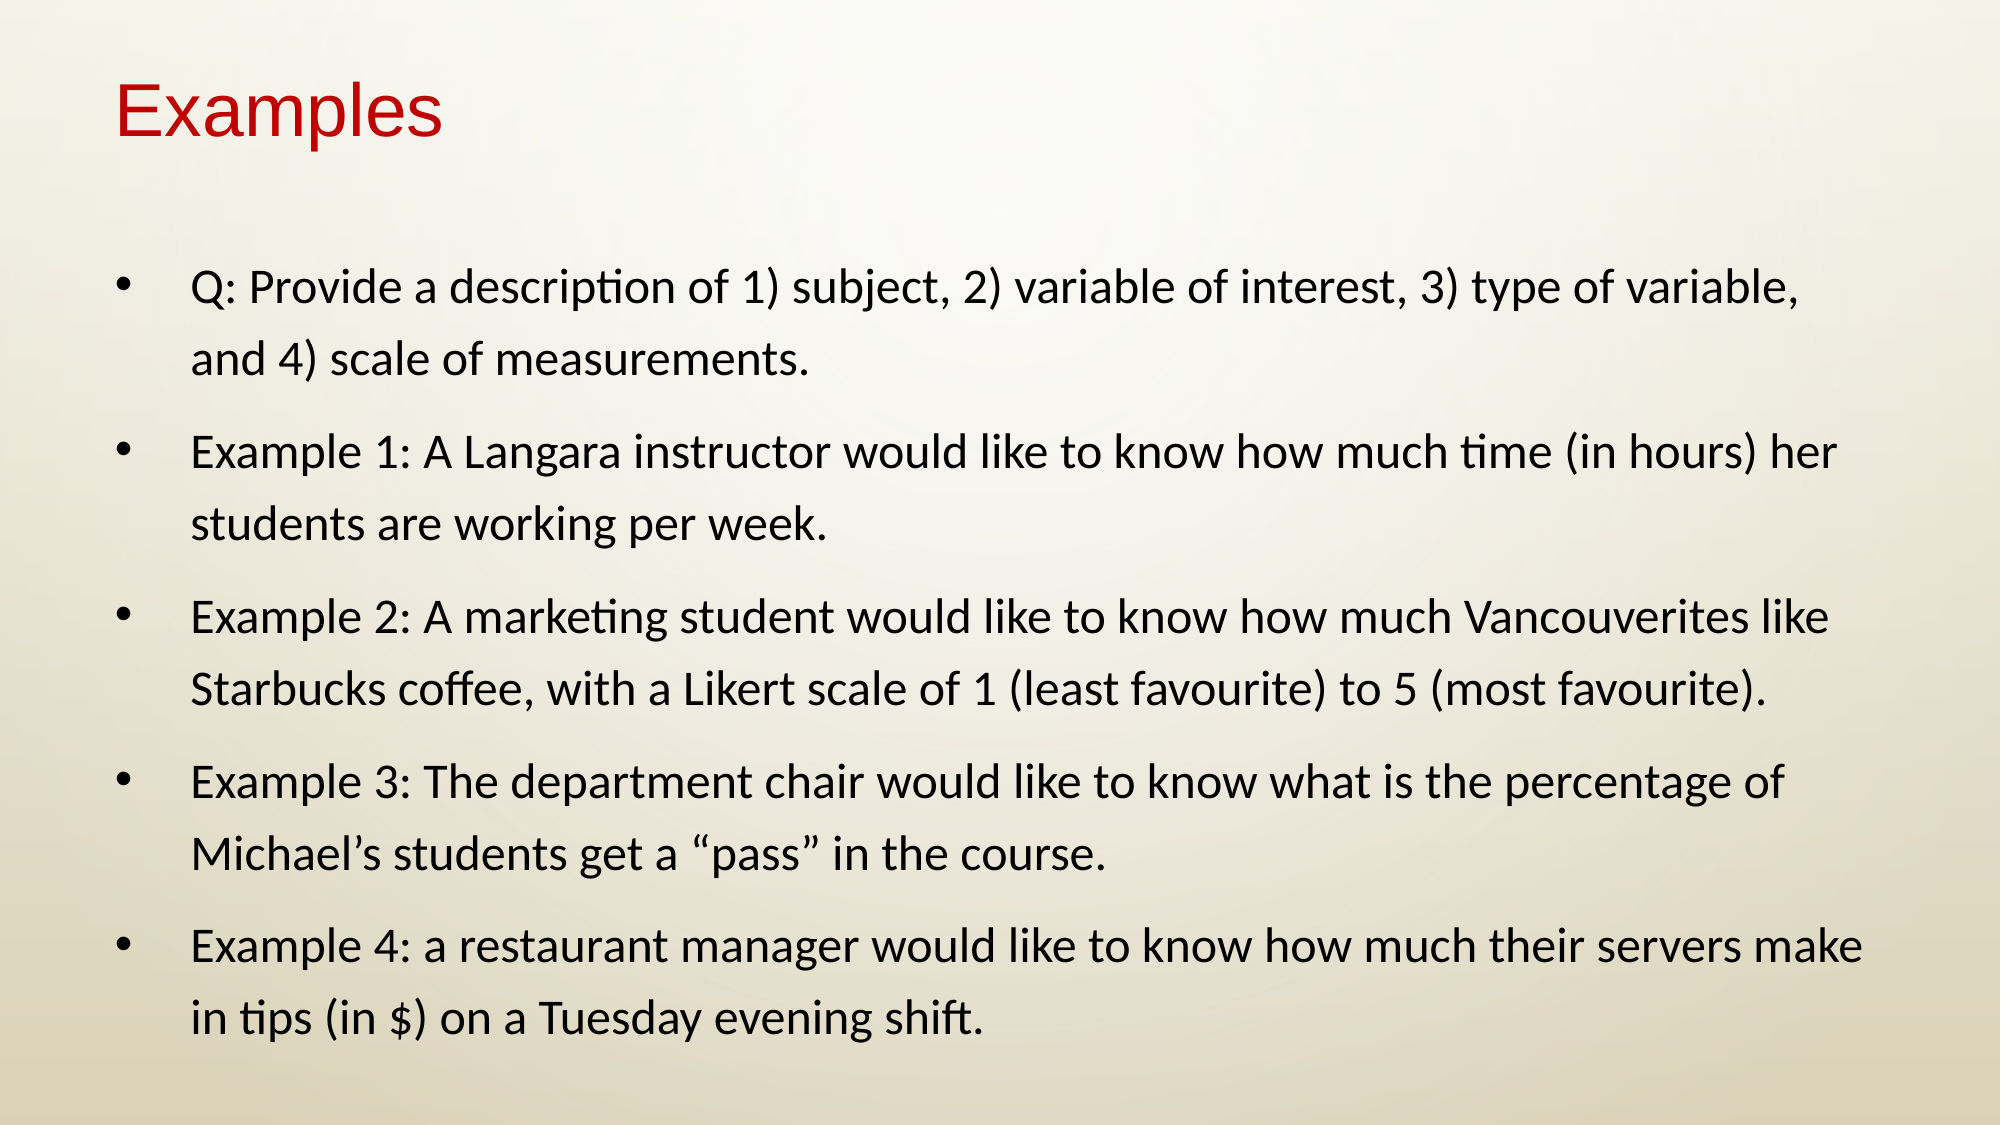

# Examples
Q: Provide a description of 1) subject, 2) variable of interest, 3) type of variable, and 4) scale of measurements.
Example 1: A Langara instructor would like to know how much time (in hours) her students are working per week.
Example 2: A marketing student would like to know how much Vancouverites like Starbucks coffee, with a Likert scale of 1 (least favourite) to 5 (most favourite).
Example 3: The department chair would like to know what is the percentage of Michael’s students get a “pass” in the course.
Example 4: a restaurant manager would like to know how much their servers make in tips (in $) on a Tuesday evening shift.